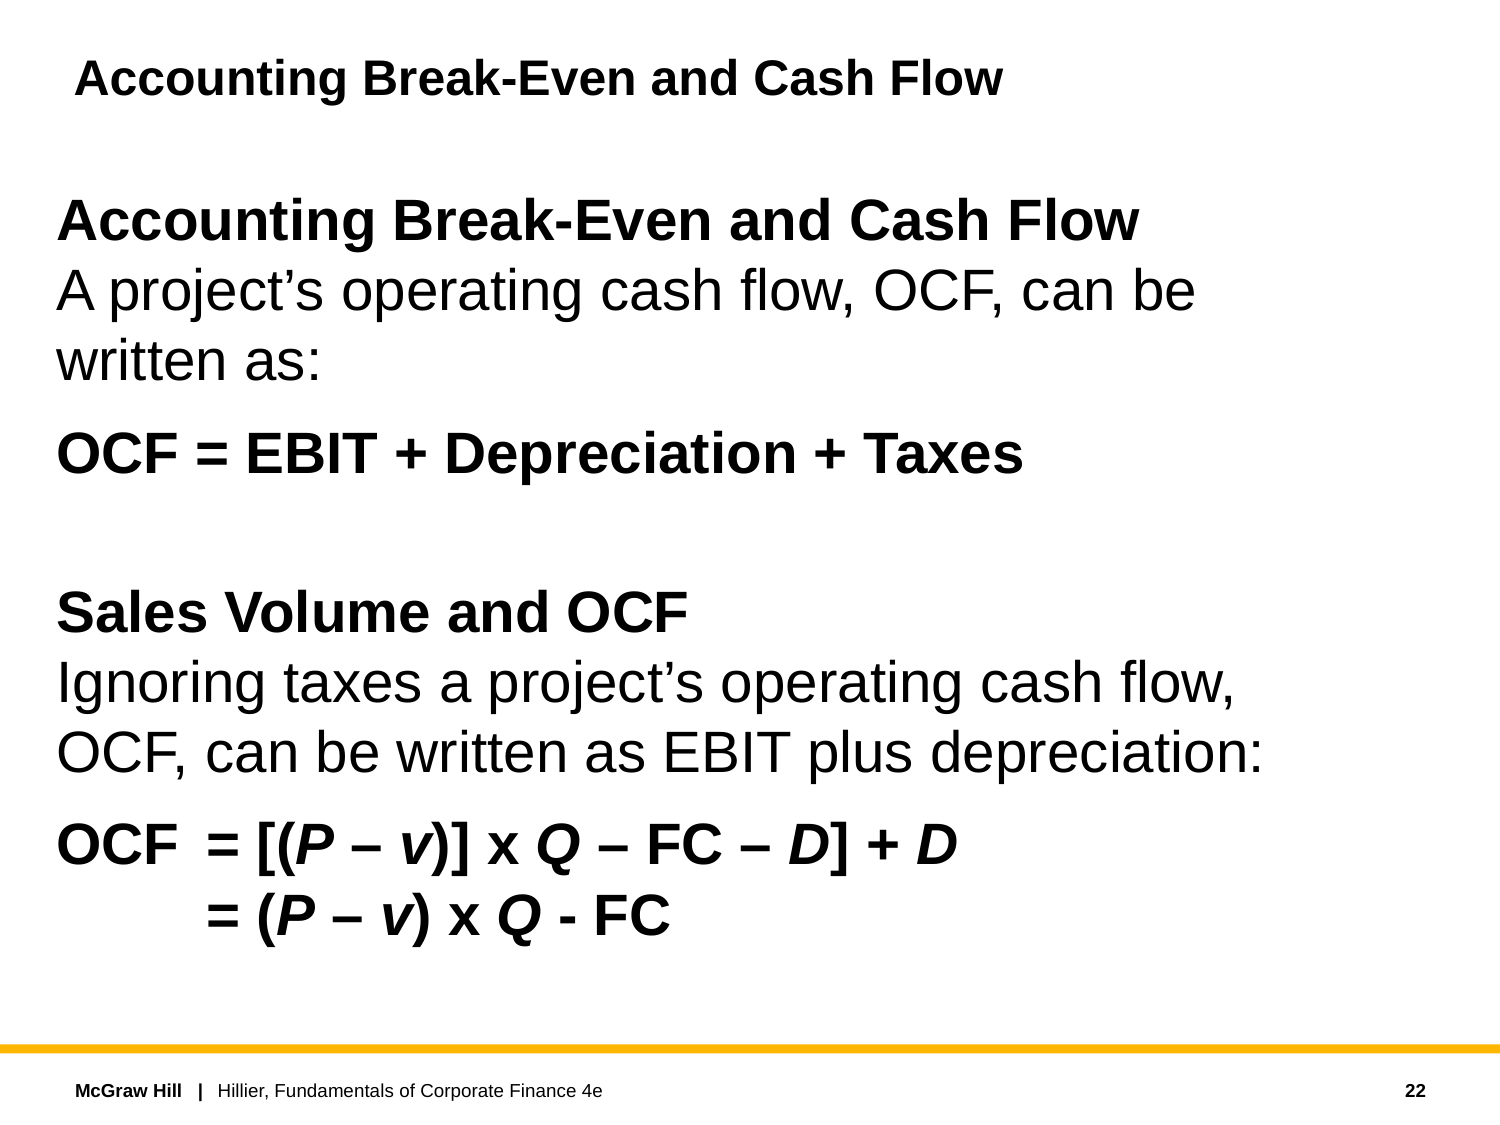

# Accounting Break-Even and Cash Flow
Accounting Break-Even and Cash Flow
A project’s operating cash flow, OCF, can be written as:

OCF = EBIT + Depreciation + Taxes

Sales Volume and OCF
Ignoring taxes a project’s operating cash flow, OCF, can be written as EBIT plus depreciation:

OCF 	= [(P – v)] x Q – FC – D] + D
	= (P – v) x Q - FC
22
Hillier, Fundamentals of Corporate Finance 4e